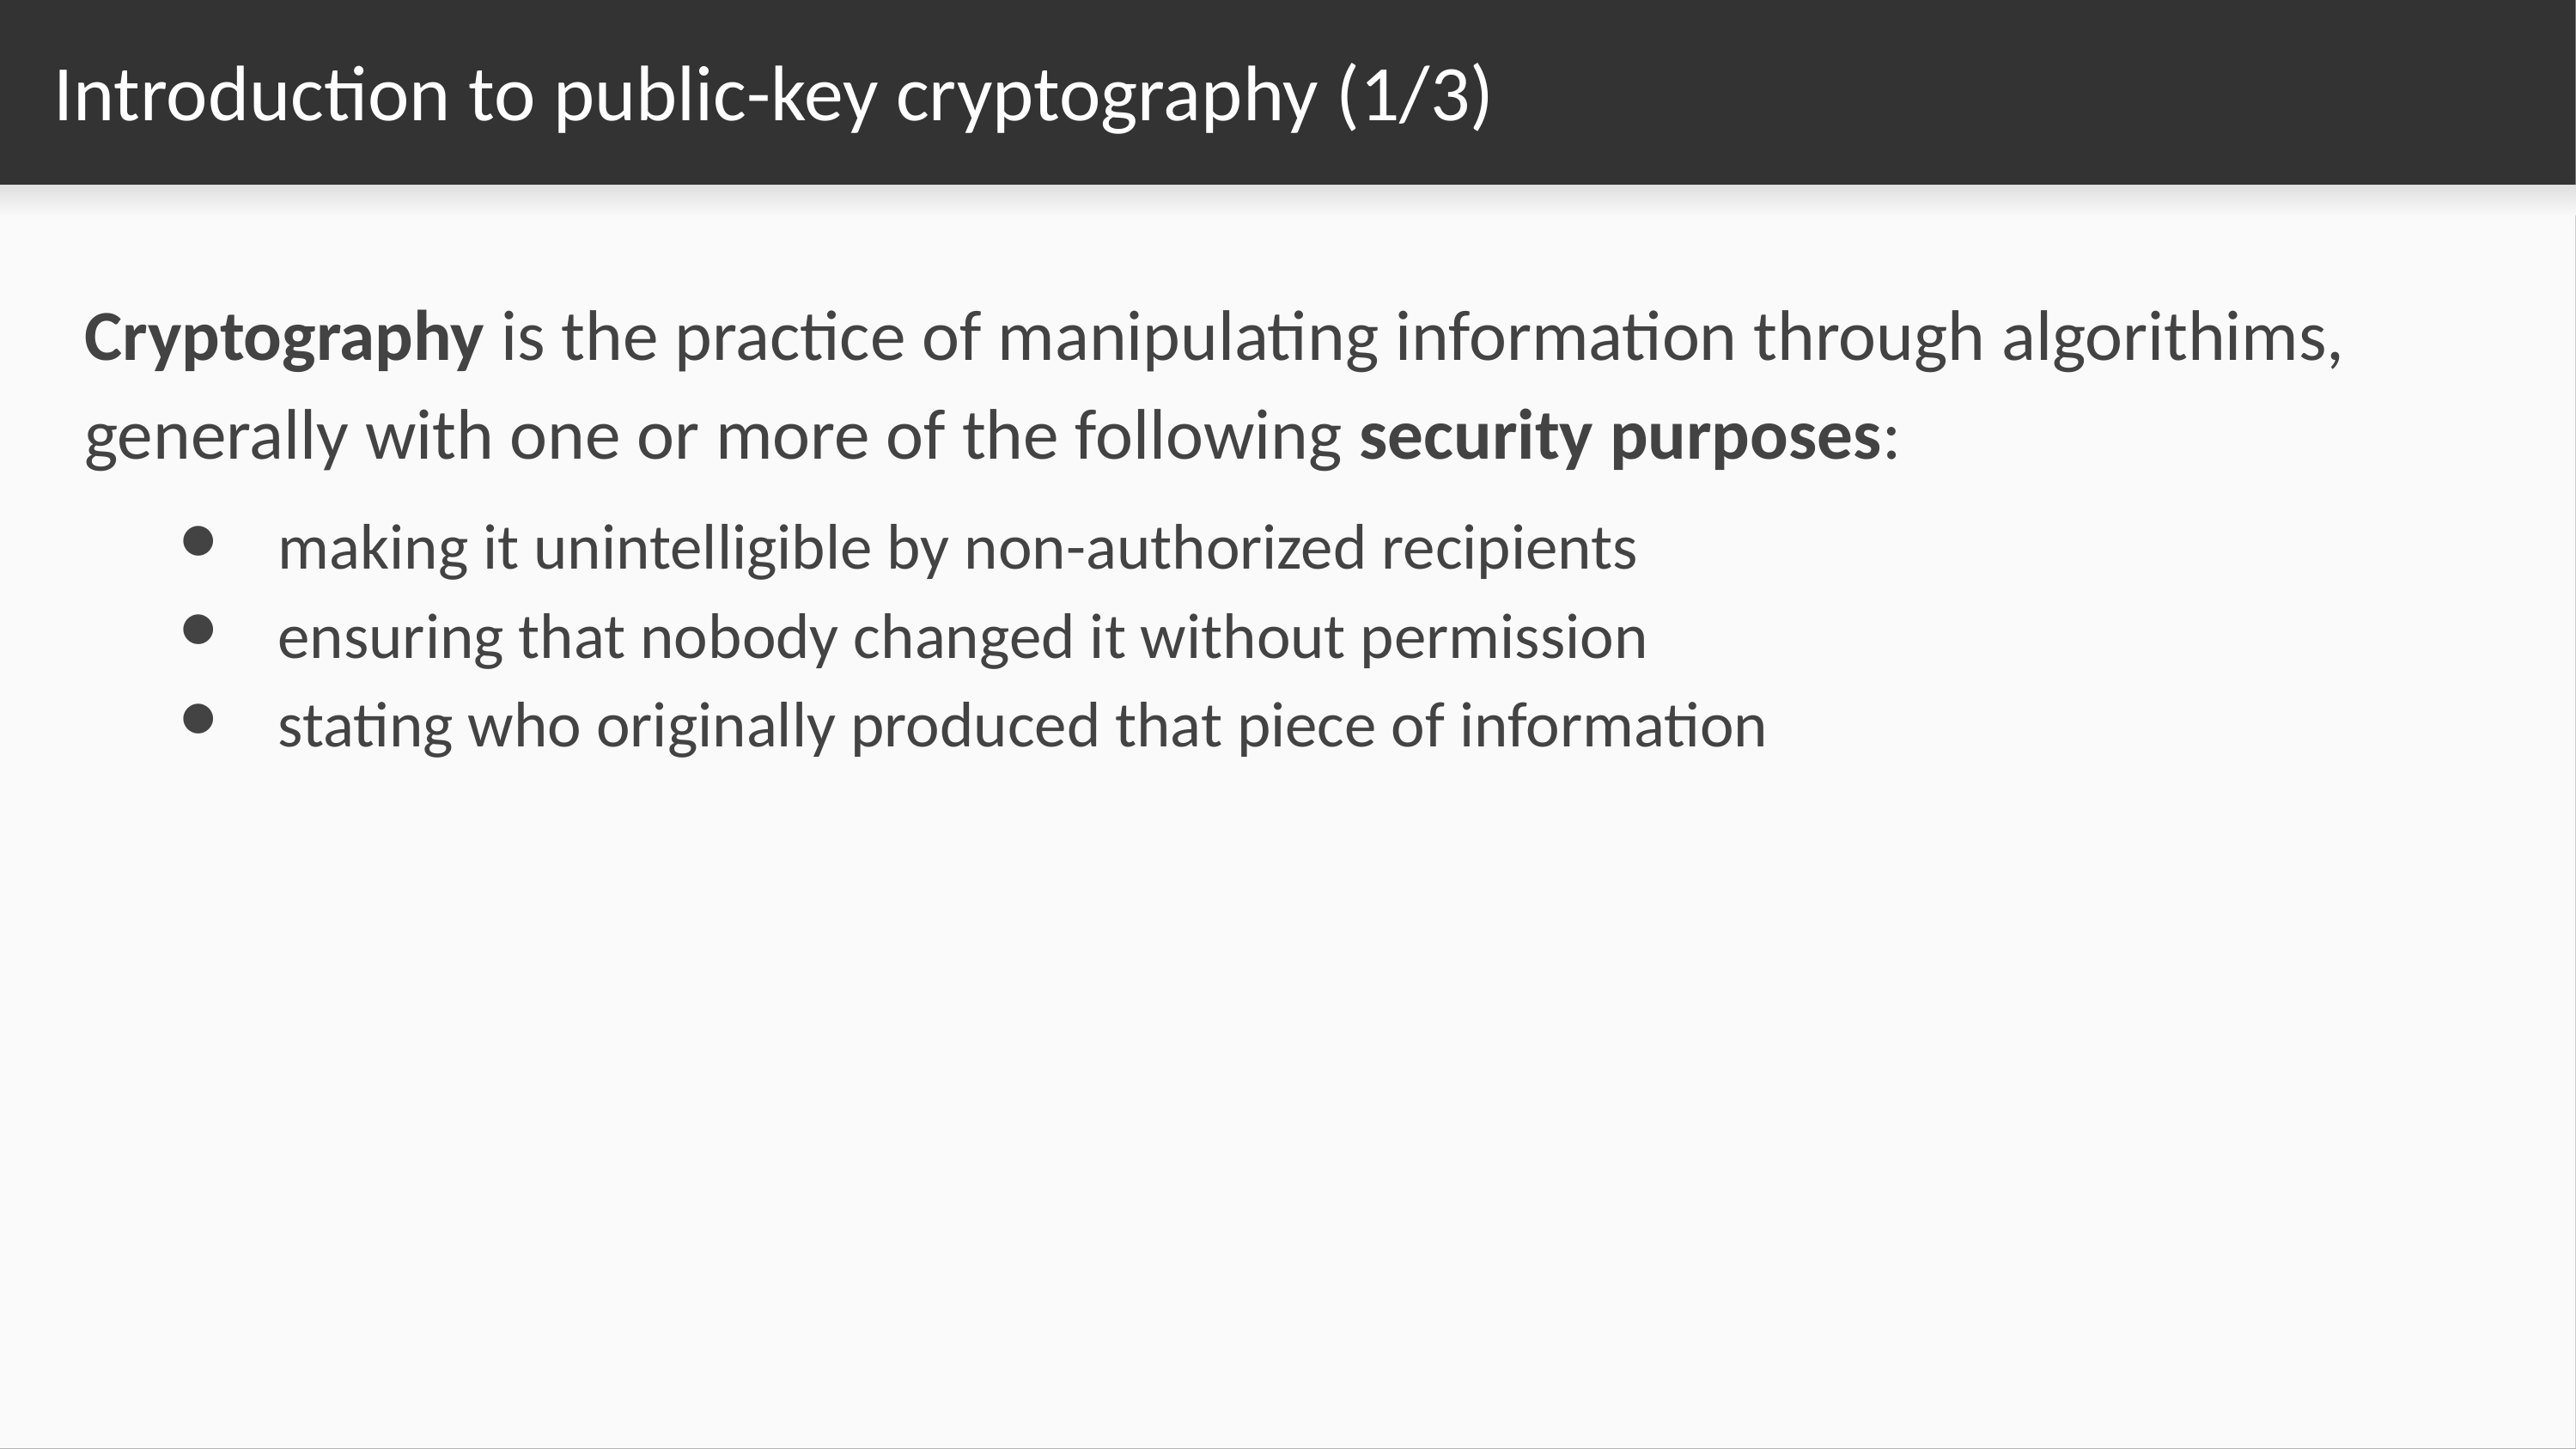

# Introduction to public-key cryptography (1/3)
Cryptography is the practice of manipulating information through algorithims, generally with one or more of the following security purposes:

making it unintelligible by non-authorized recipients
ensuring that nobody changed it without permission
stating who originally produced that piece of information